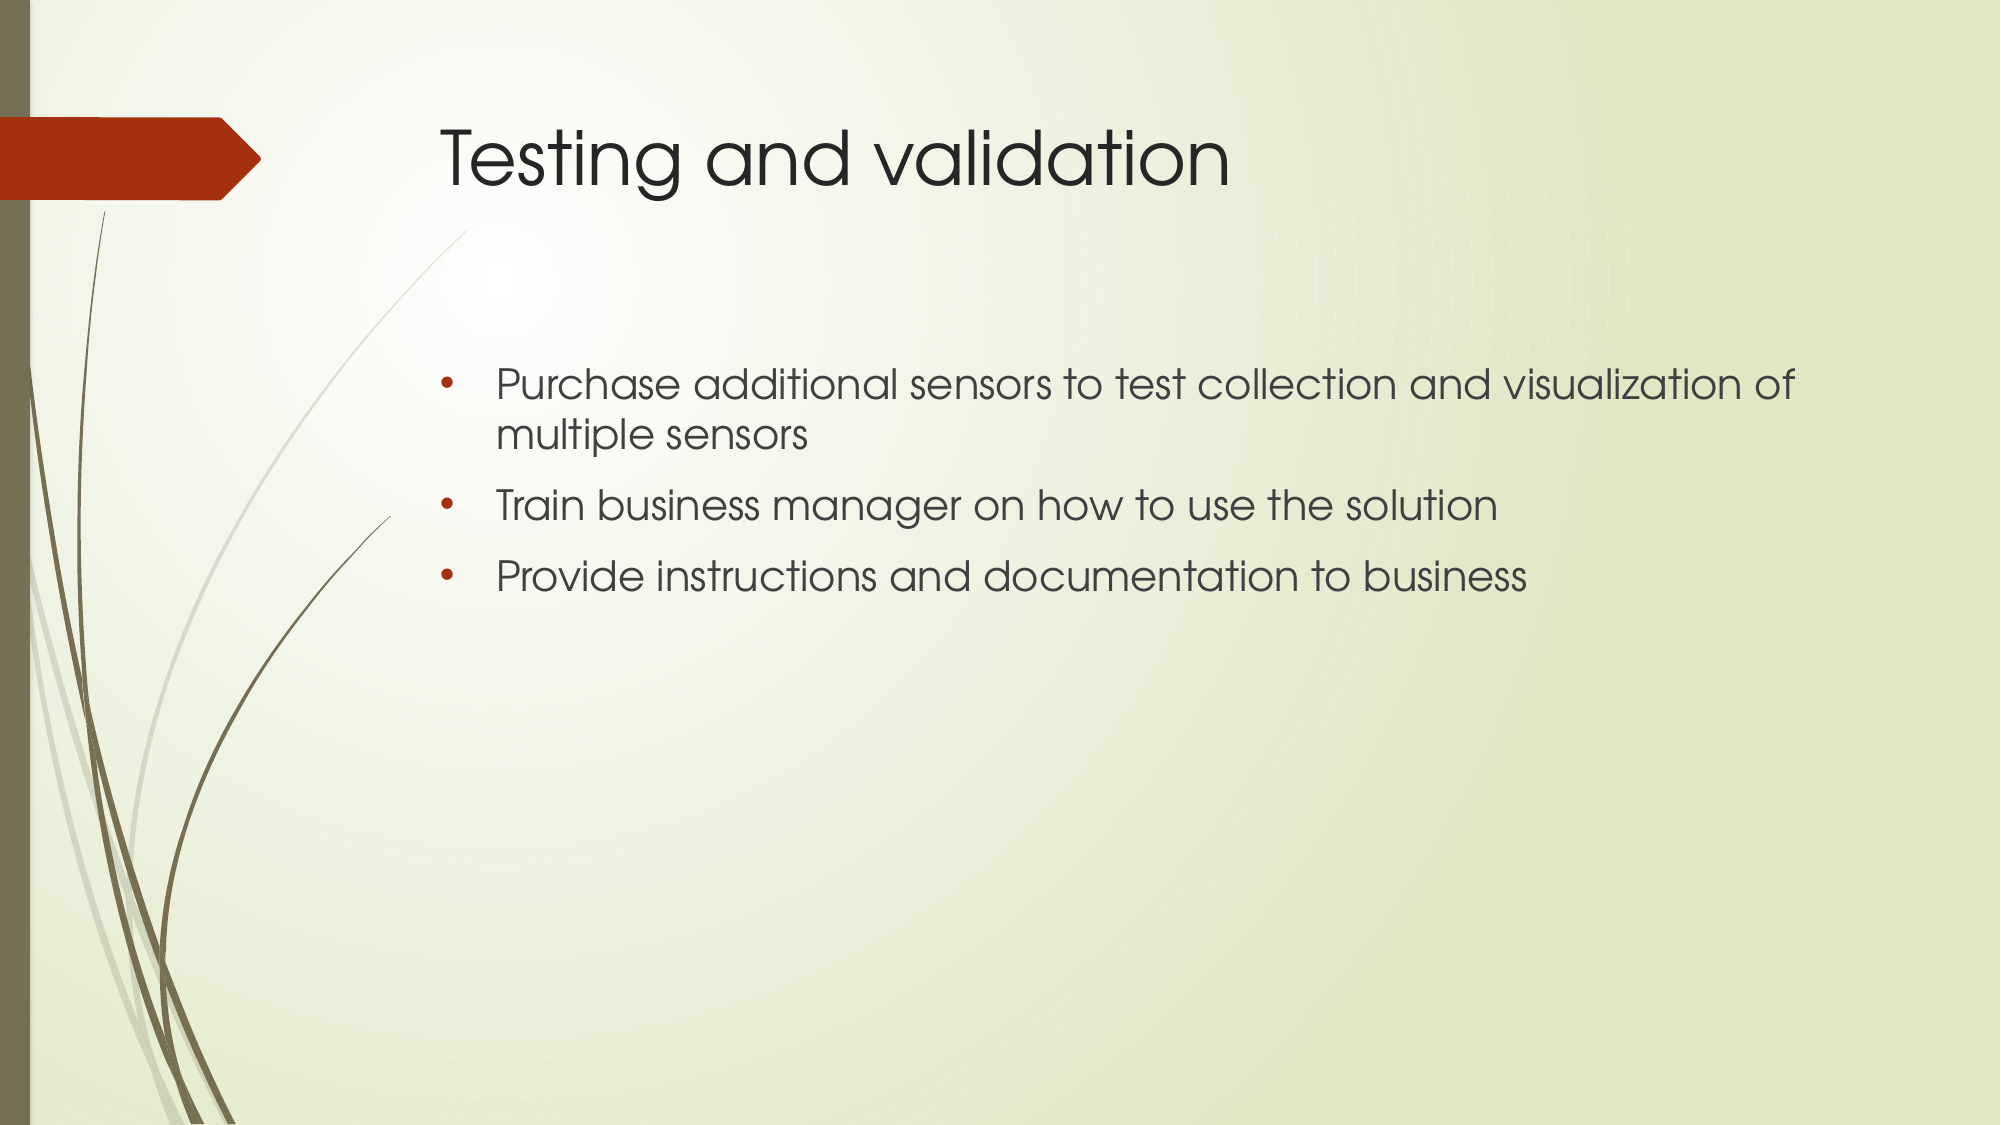

# Testing and validation
Purchase additional sensors to test collection and visualization of multiple sensors
Train business manager on how to use the solution
Provide instructions and documentation to business